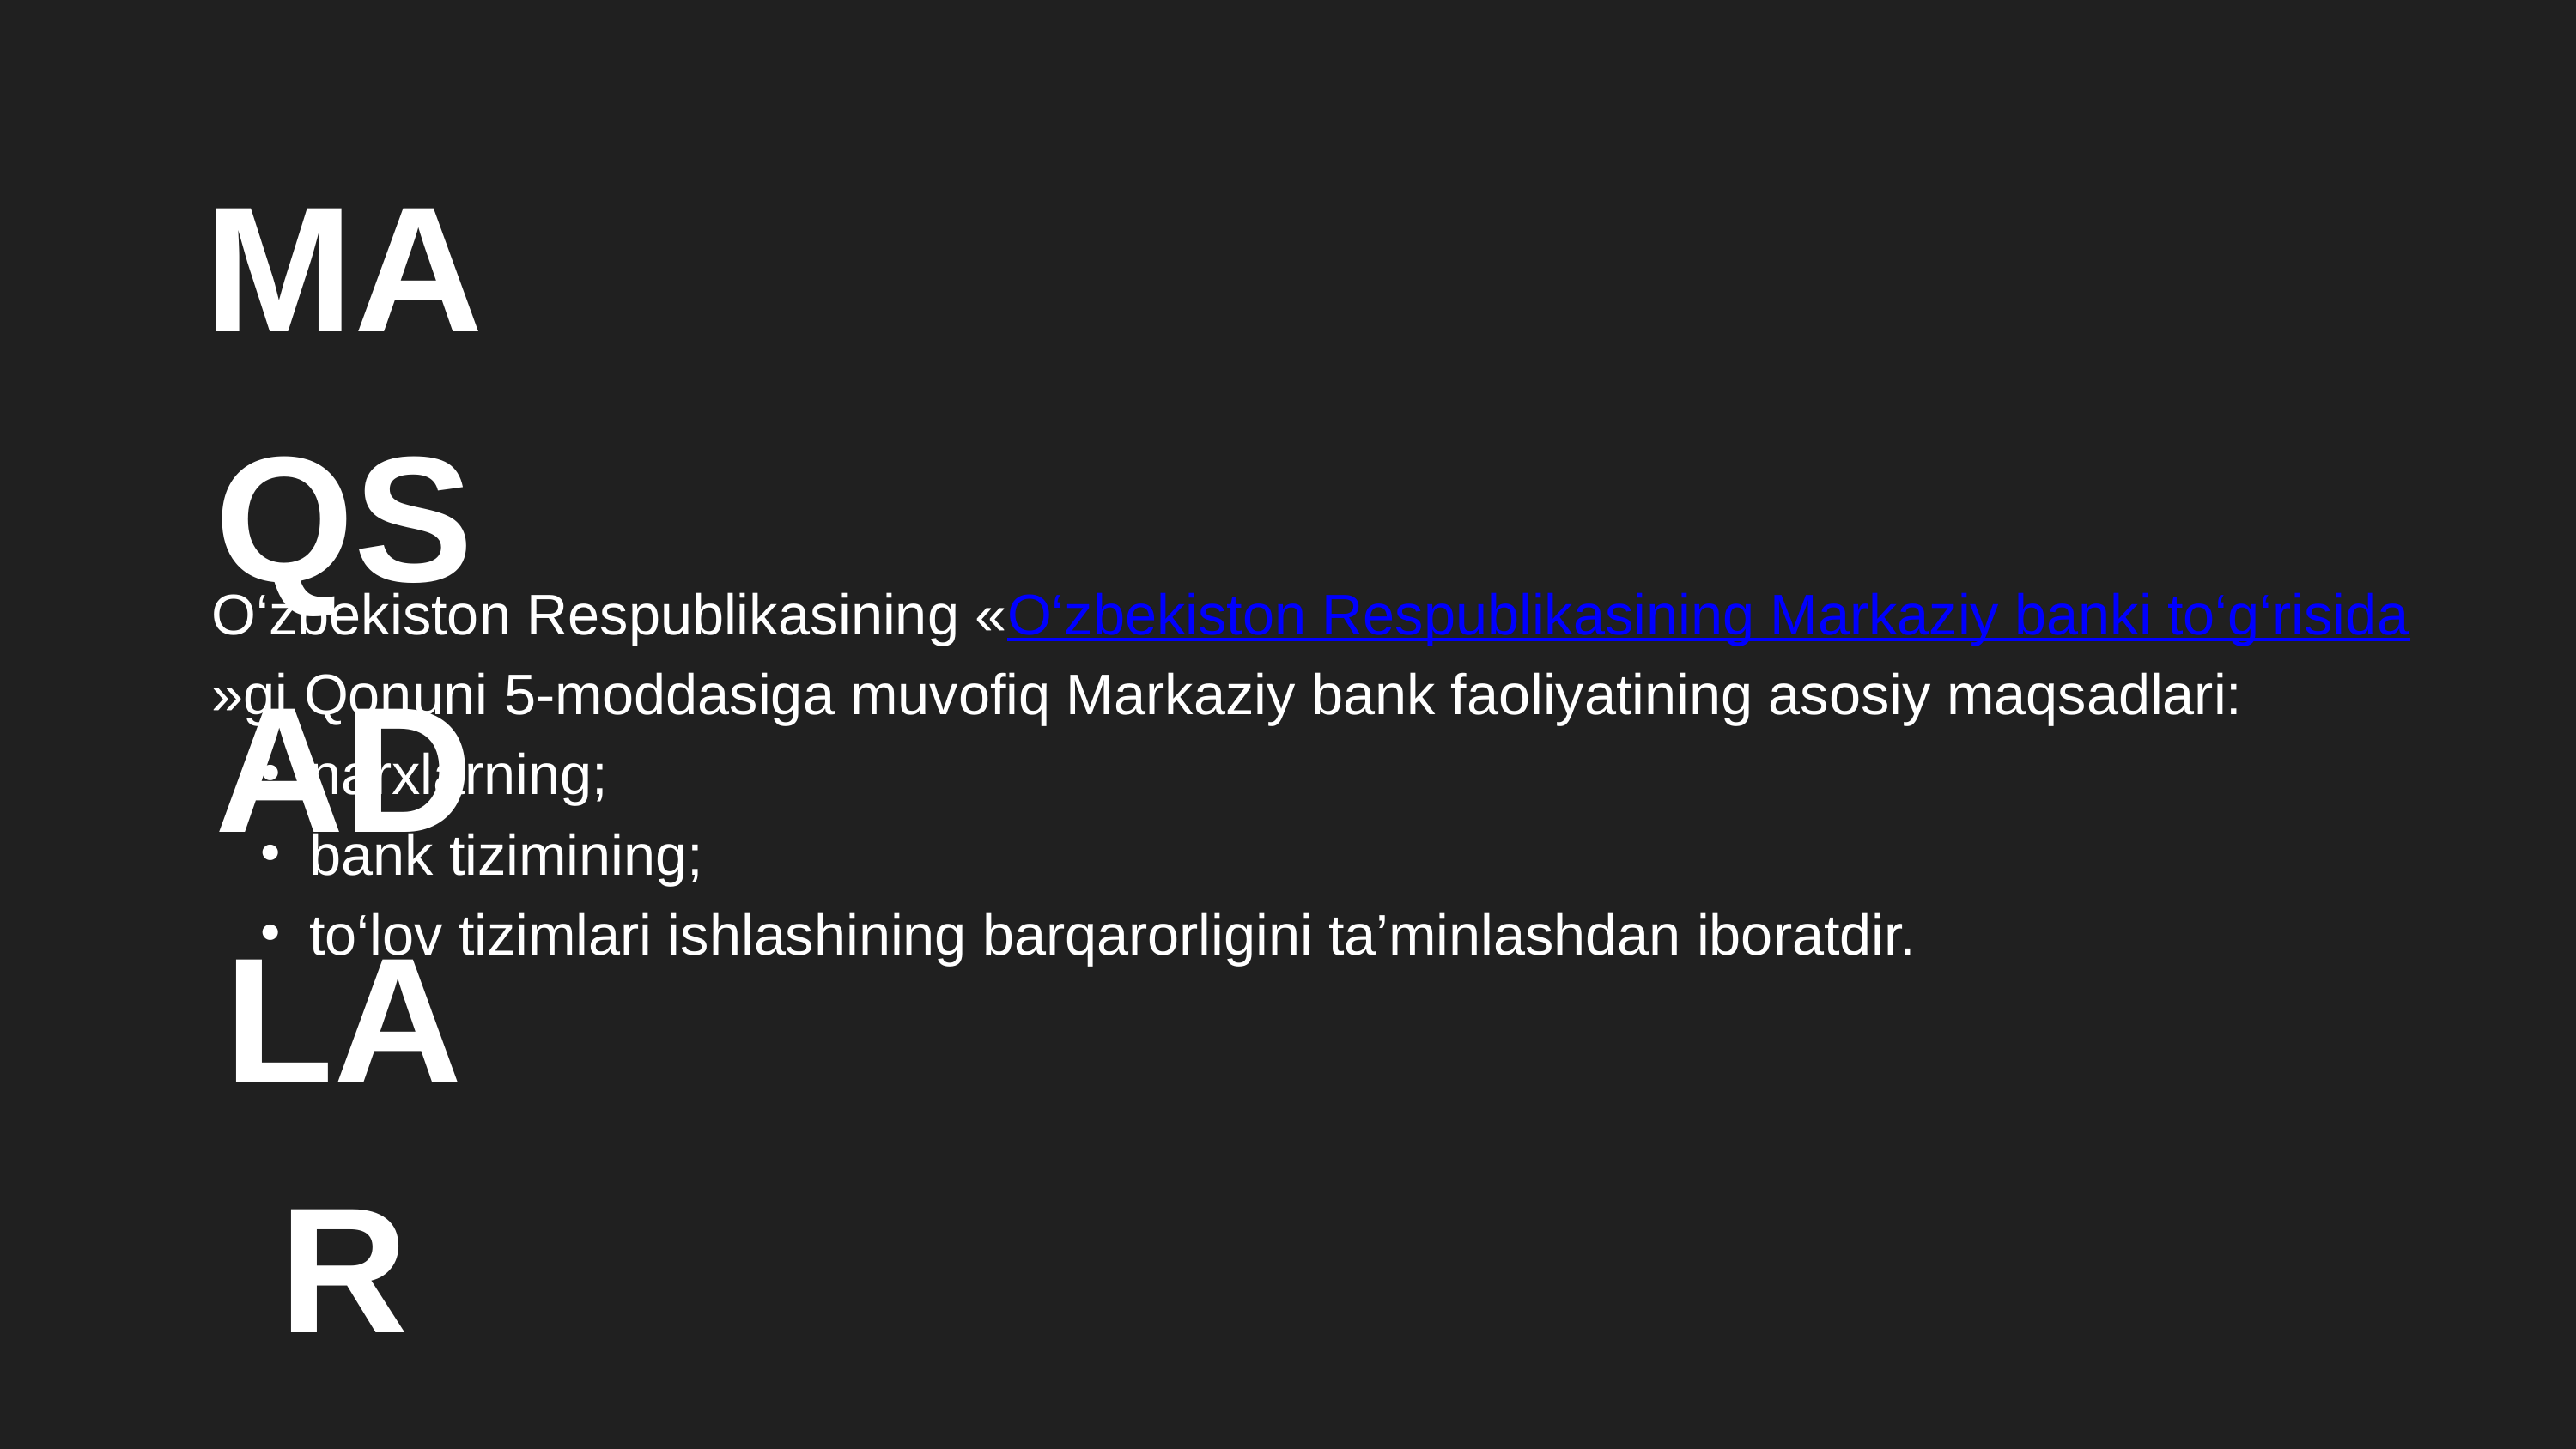

MAQSADLAR

O‘zbekiston Respublikasining «O‘zbekiston Respublikasining Markaziy banki to‘g‘risida»gi Qonuni 5-moddasiga muvofiq Markaziy bank faoliyatining asosiy maqsadlari:
narxlarning;
bank tizimining;
to‘lov tizimlari ishlashining barqarorligini ta’minlashdan iboratdir.